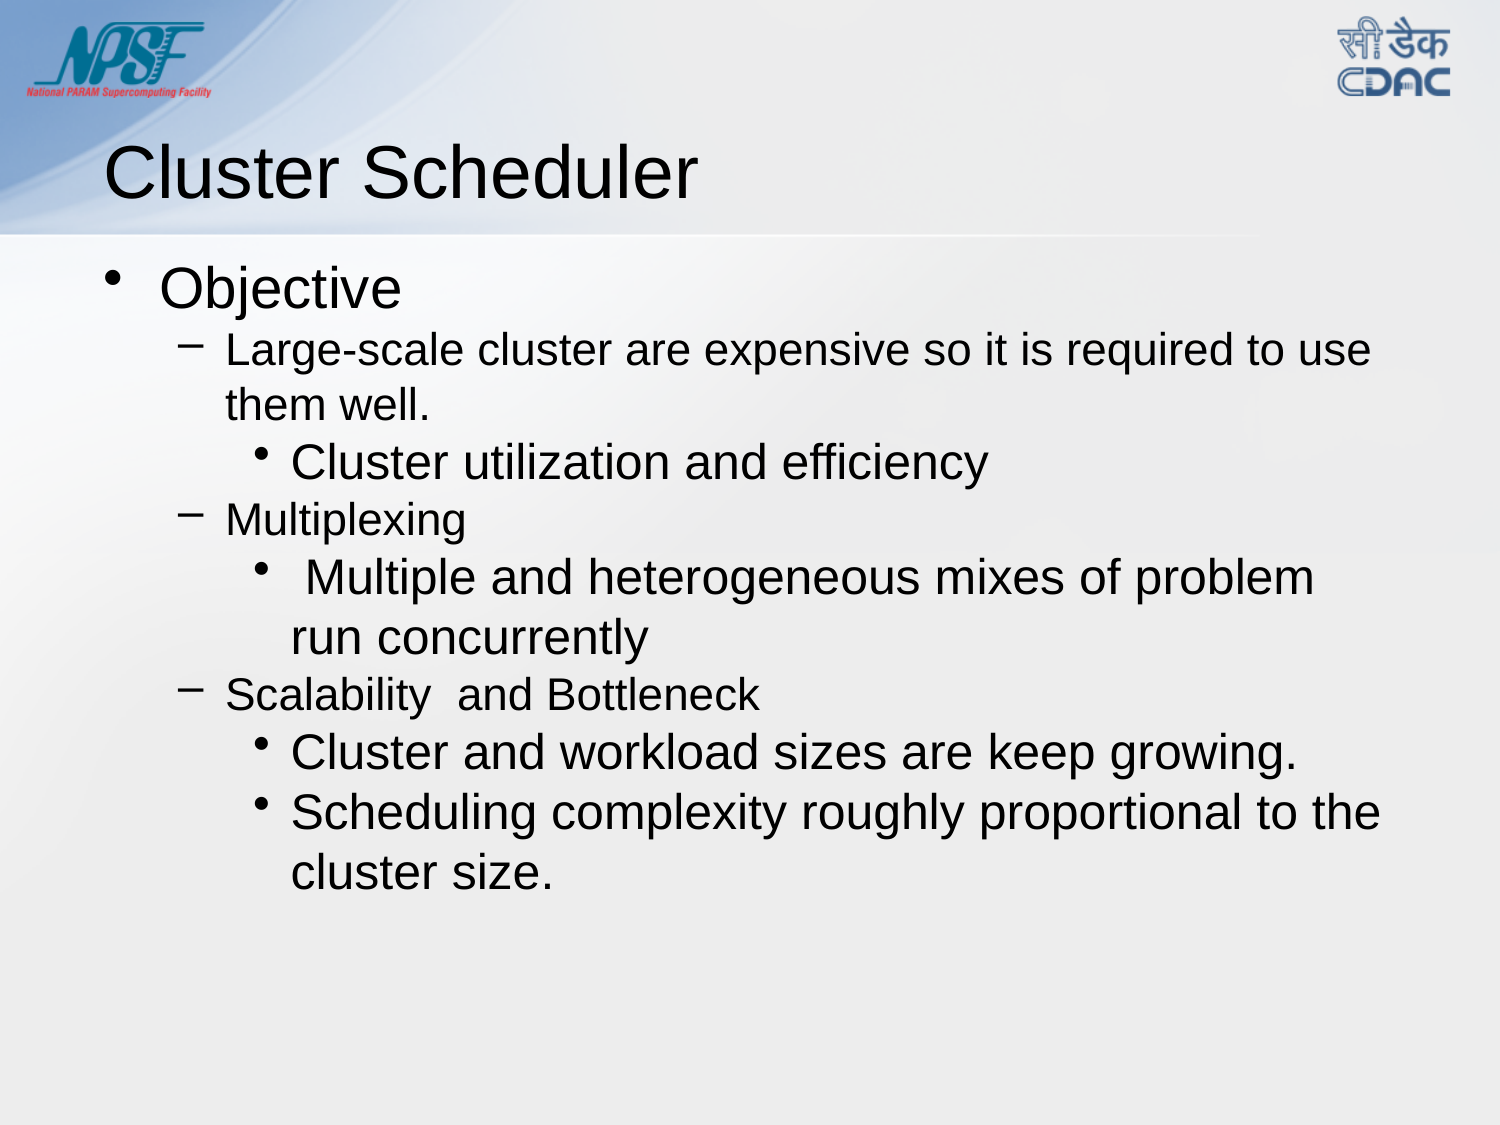

# Cluster Scheduler
Objective
Large-scale cluster are expensive so it is required to use them well.
Cluster utilization and efficiency
Multiplexing
 Multiple and heterogeneous mixes of problem run concurrently
Scalability  and Bottleneck
Cluster and workload sizes are keep growing.
Scheduling complexity roughly proportional to the cluster size.